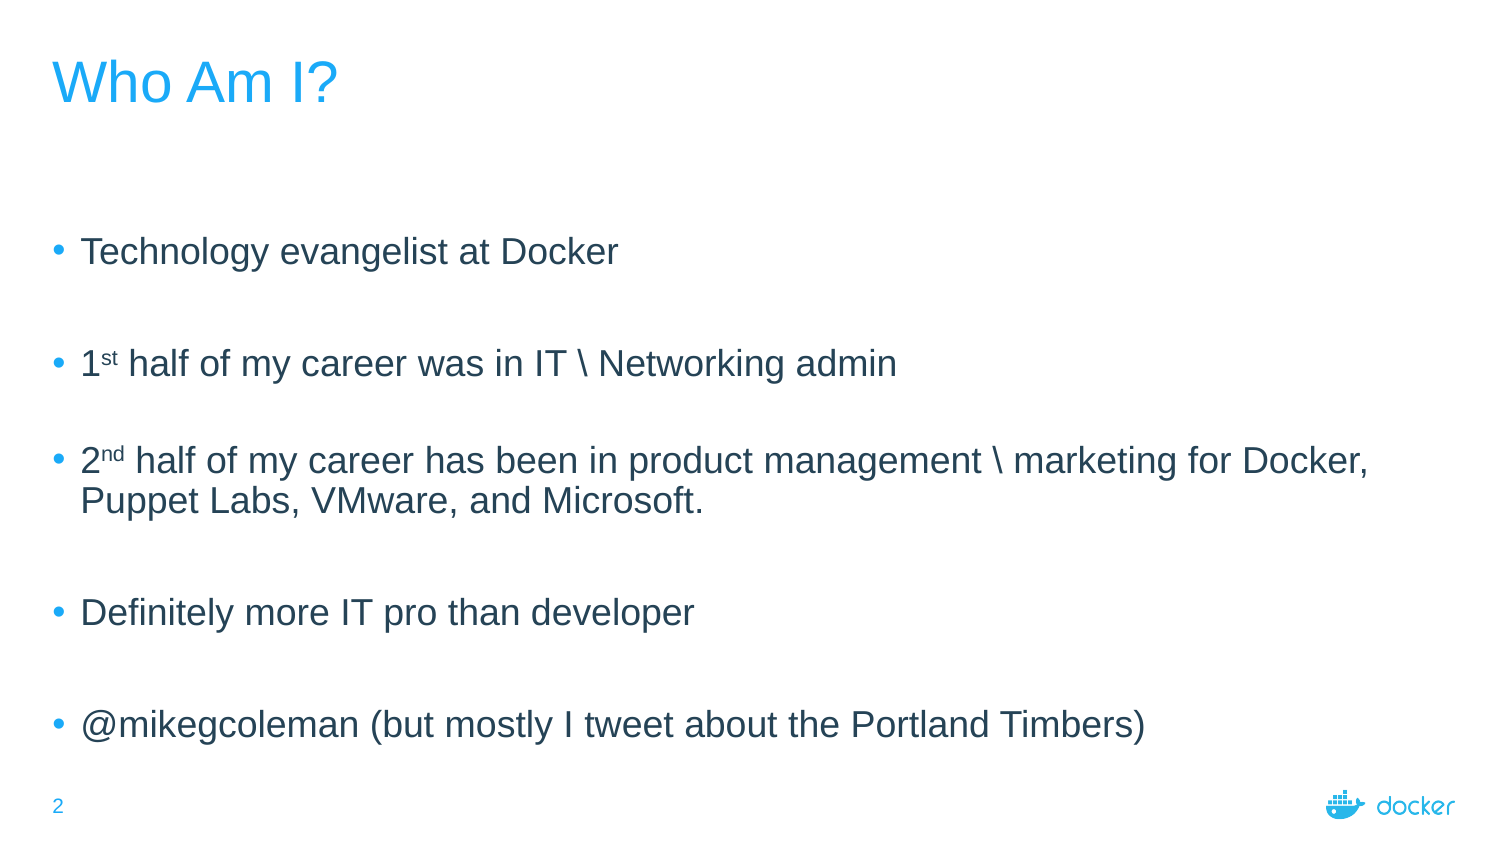

# Who Am I?

Technology evangelist at Docker

1st half of my career was in IT \ Networking admin
2nd half of my career has been in product management \ marketing for Docker, Puppet Labs, VMware, and Microsoft.

Definitely more IT pro than developer

@mikegcoleman (but mostly I tweet about the Portland Timbers)

2